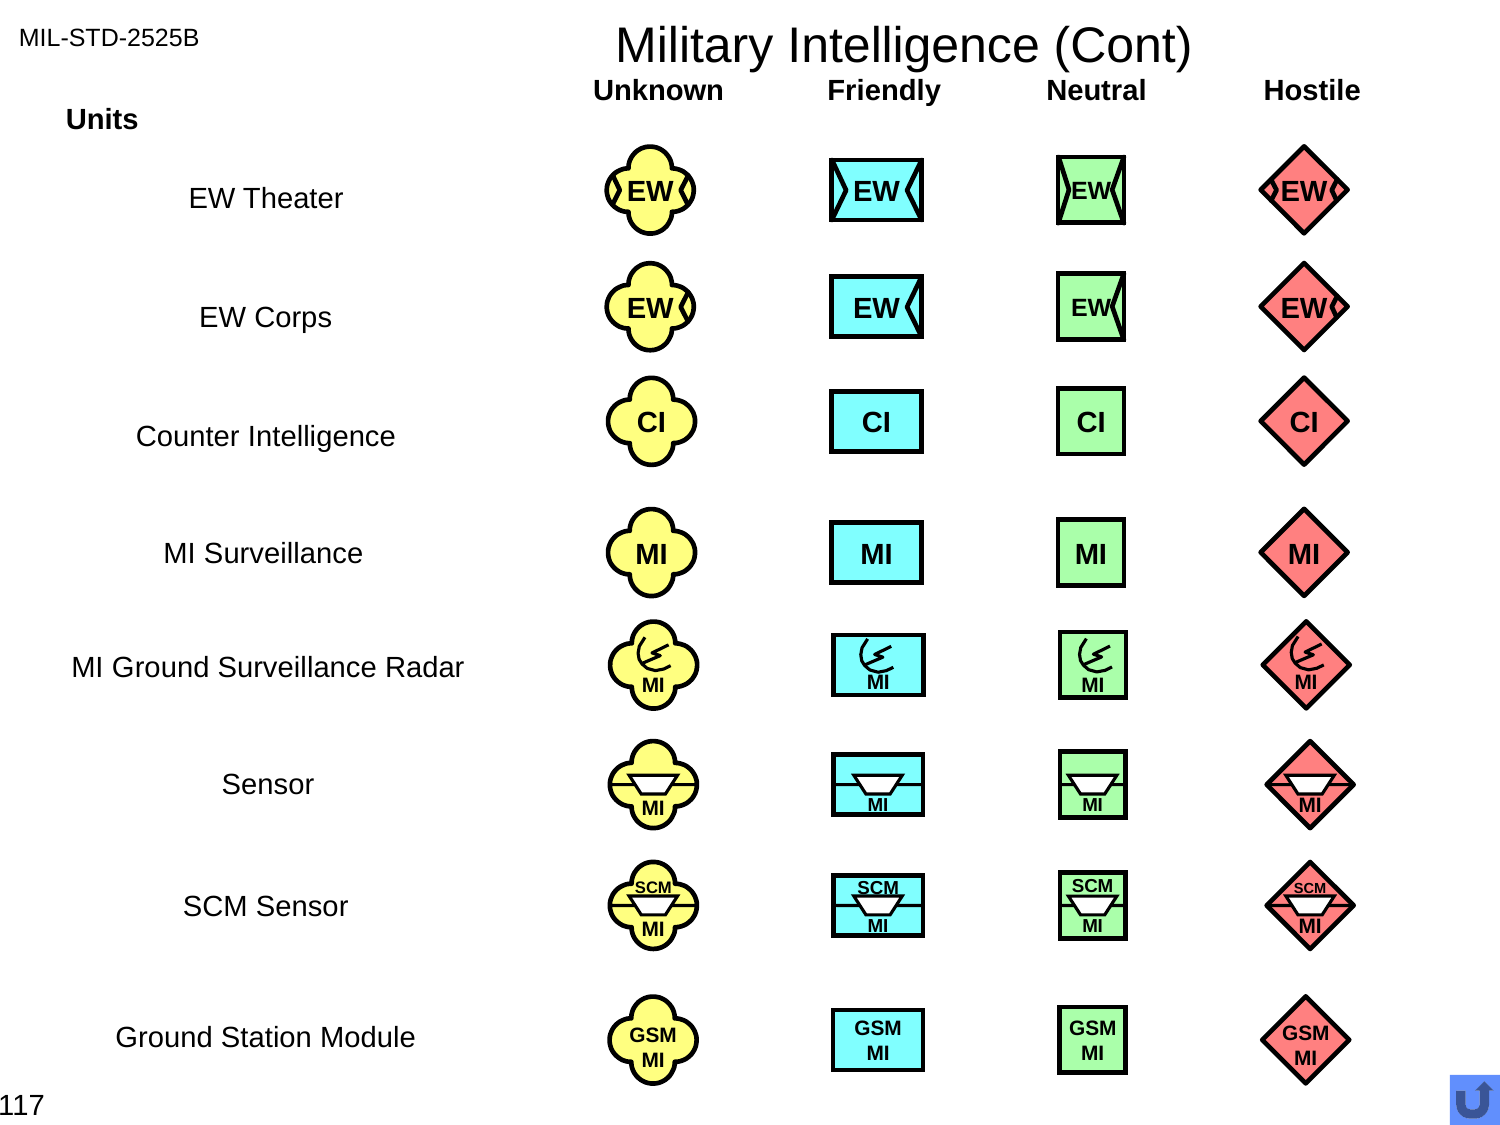

# Military Intelligence (Cont)
MIL-STD-2525B
Unknown
Friendly
Neutral
Hostile
Units

EW

EW

EW

EW
EW Theater

EW

EW

EW

EW
EW Corps

CI

CI

CI

CI
Counter Intelligence

MI

MI

MI

MI
MI Surveillance

MI

MI

MI

MI
MI Ground Surveillance Radar

MI

MI

MI

MI
Sensor

SCM

MI

SCM

MI

SCM

MI

SCM

MI
SCM Sensor

GSM
MI

GSM
MI

GSM
MI

GSM
MI
Ground Station Module
117